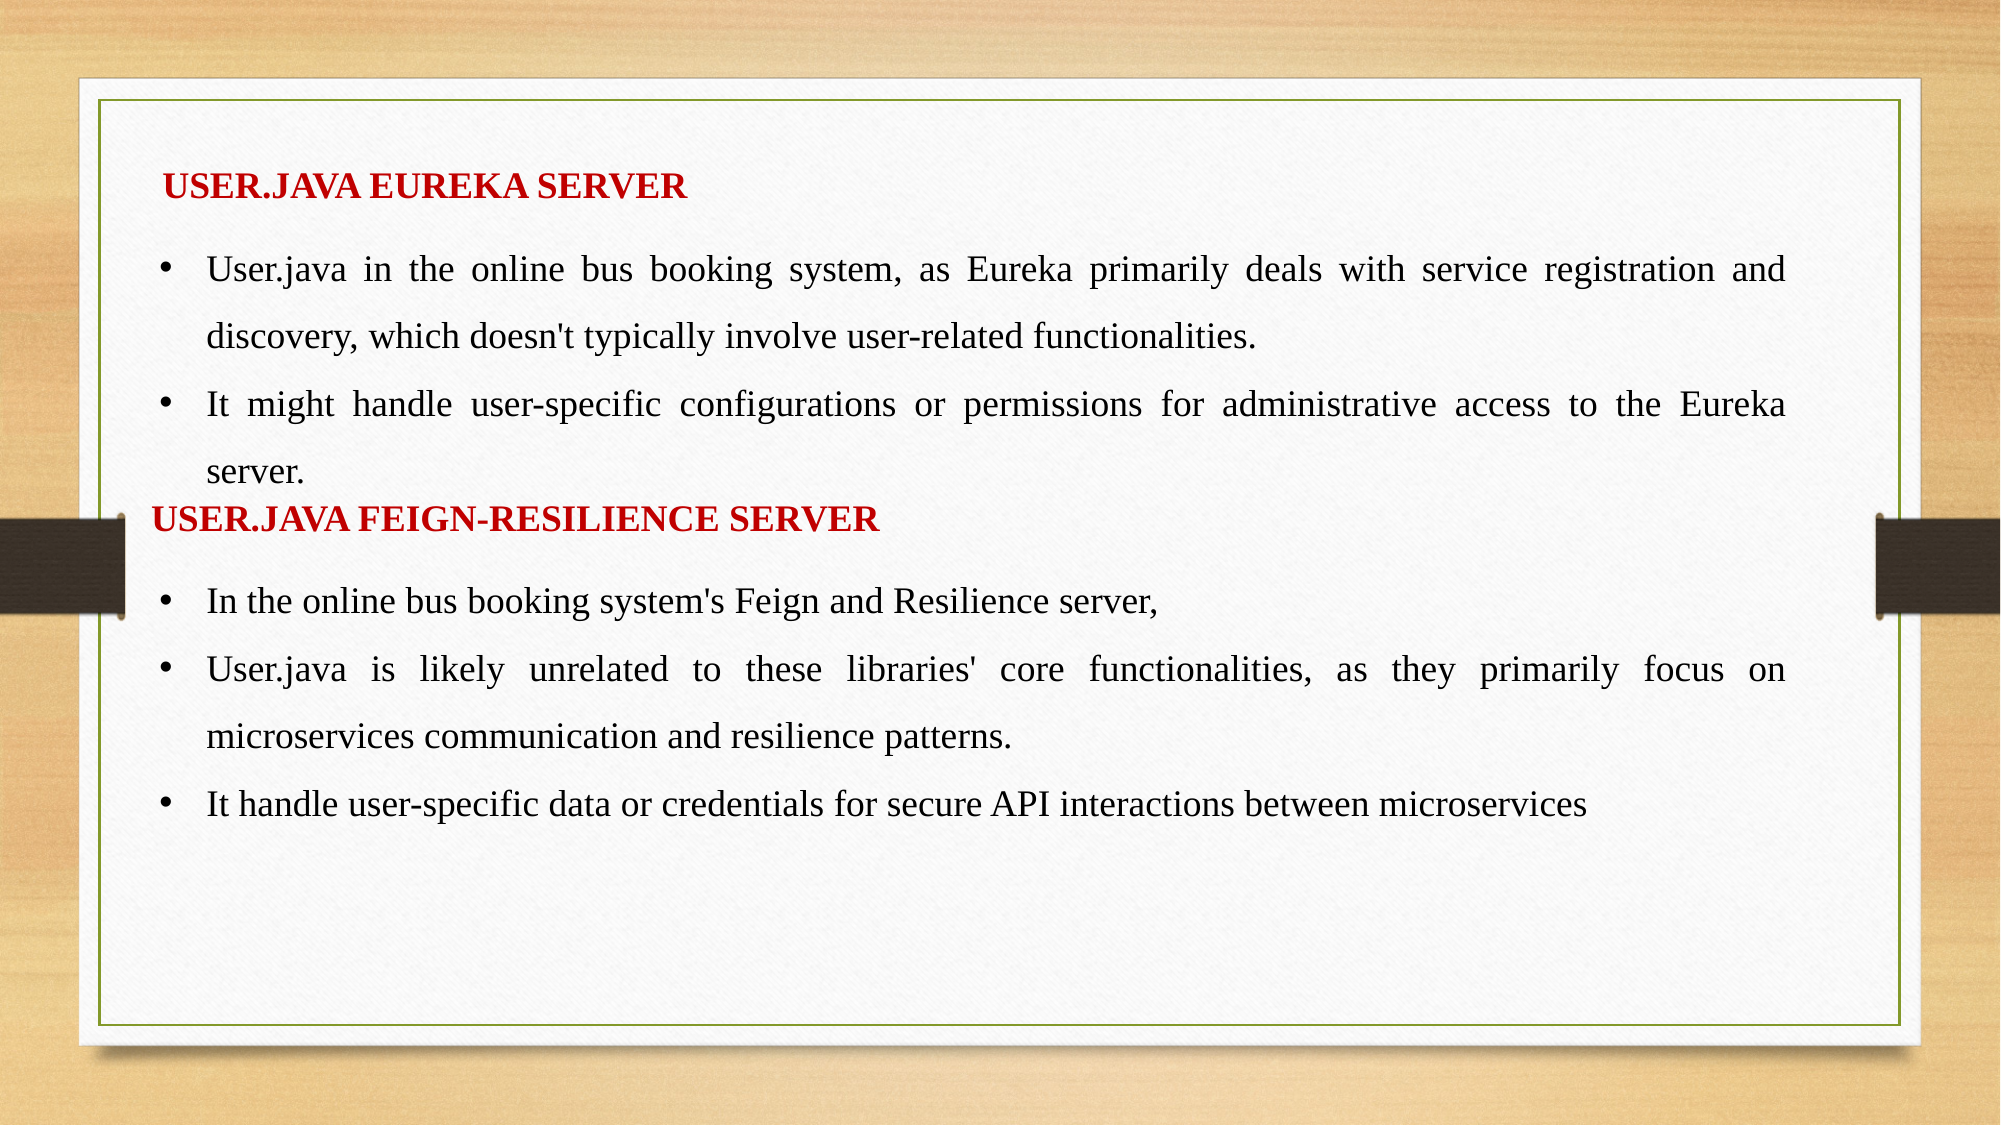

USER.JAVA EUREKA SERVER
User.java in the online bus booking system, as Eureka primarily deals with service registration and discovery, which doesn't typically involve user-related functionalities.
It might handle user-specific configurations or permissions for administrative access to the Eureka server.
USER.JAVA FEIGN-RESILIENCE SERVER
In the online bus booking system's Feign and Resilience server,
User.java is likely unrelated to these libraries' core functionalities, as they primarily focus on microservices communication and resilience patterns.
It handle user-specific data or credentials for secure API interactions between microservices